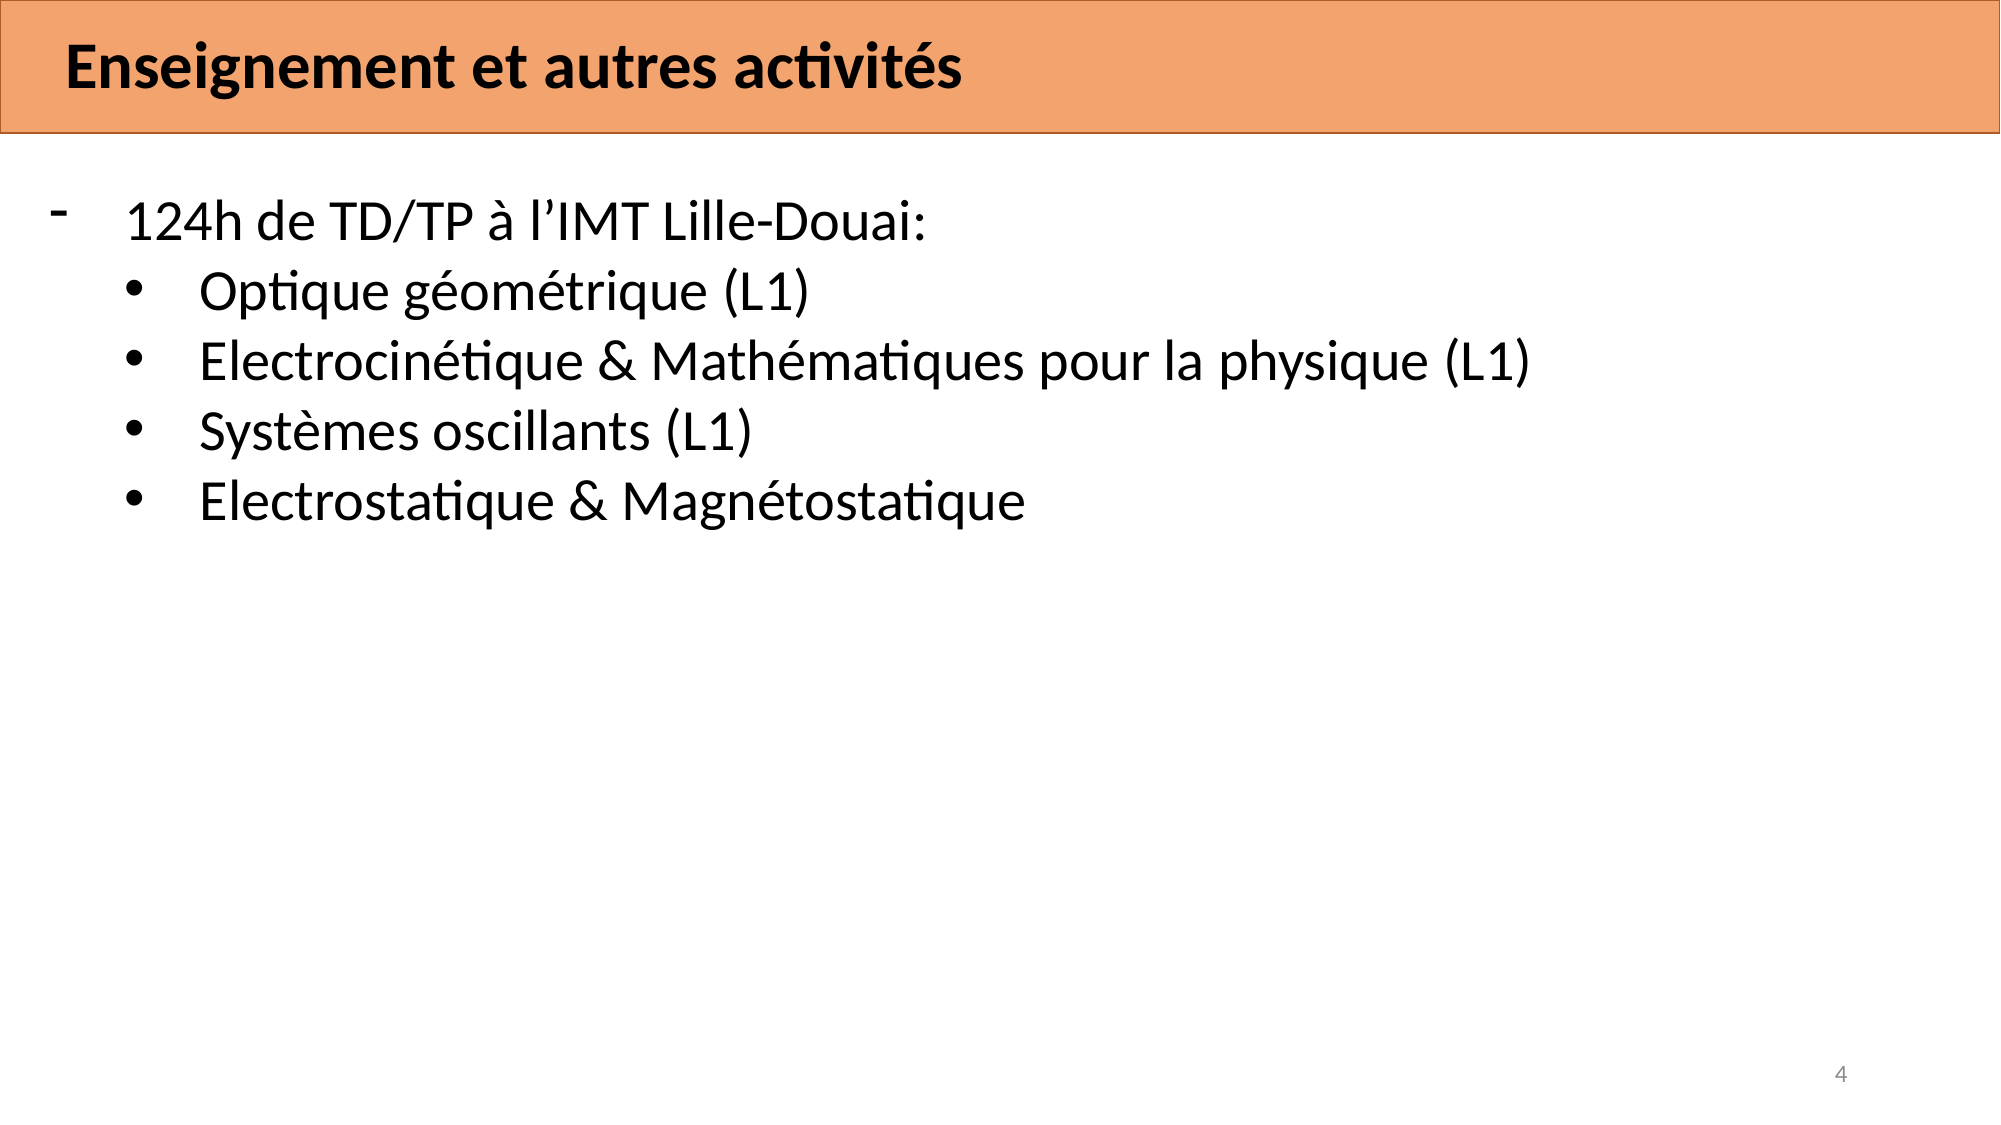

# Enseignement et autres activités

124h de TD/TP à l’IMT Lille-Douai:
Optique géométrique (L1)
Electrocinétique & Mathématiques pour la physique (L1)
Systèmes oscillants (L1)
Electrostatique & Magnétostatique

4